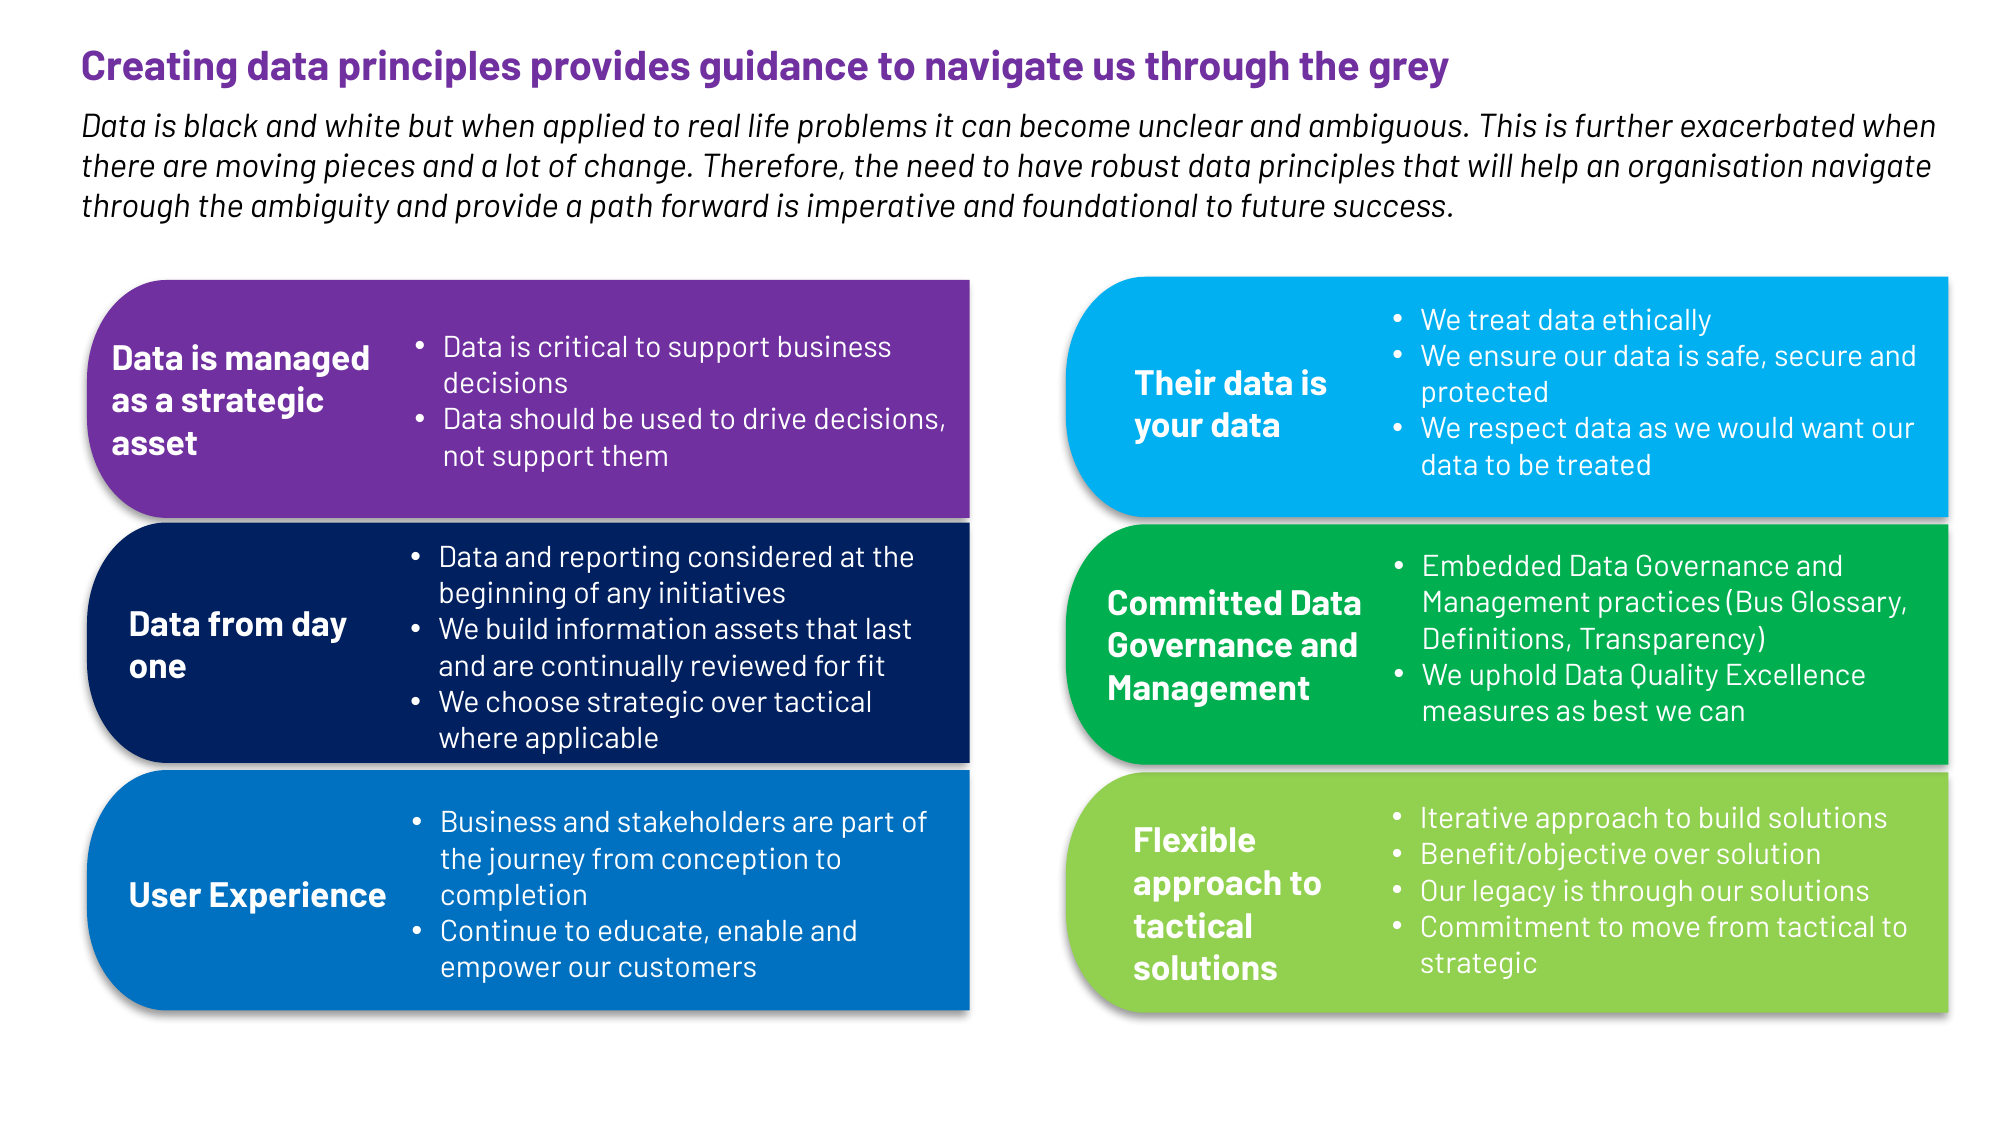

Creating data principles provides guidance to navigate us through the grey
Data is black and white but when applied to real life problems it can become unclear and ambiguous. This is further exacerbated when there are moving pieces and a lot of change. Therefore, the need to have robust data principles that will help an organisation navigate through the ambiguity and provide a path forward is imperative and foundational to future success.
We treat data ethically
We ensure our data is safe, secure and protected
We respect data as we would want our data to be treated
Data is critical to support business decisions
Data should be used to drive decisions, not support them

Data is managed as a strategic asset
Their data is your data
Embedded Data Governance and Management practices (Bus Glossary, Definitions, Transparency)
We uphold Data Quality Excellence measures as best we can
Data and reporting considered at the beginning of any initiatives
We build information assets that last and are continually reviewed for fit
We choose strategic over tactical where applicable

Committed Data Governance and Management
Data from day one
Iterative approach to build solutions
Benefit/objective over solution
Our legacy is through our solutions
Commitment to move from tactical to strategic

User Experience
Flexible approach to tactical solutions
Business and stakeholders are part of the journey from conception to completion
Continue to educate, enable and empower our customers